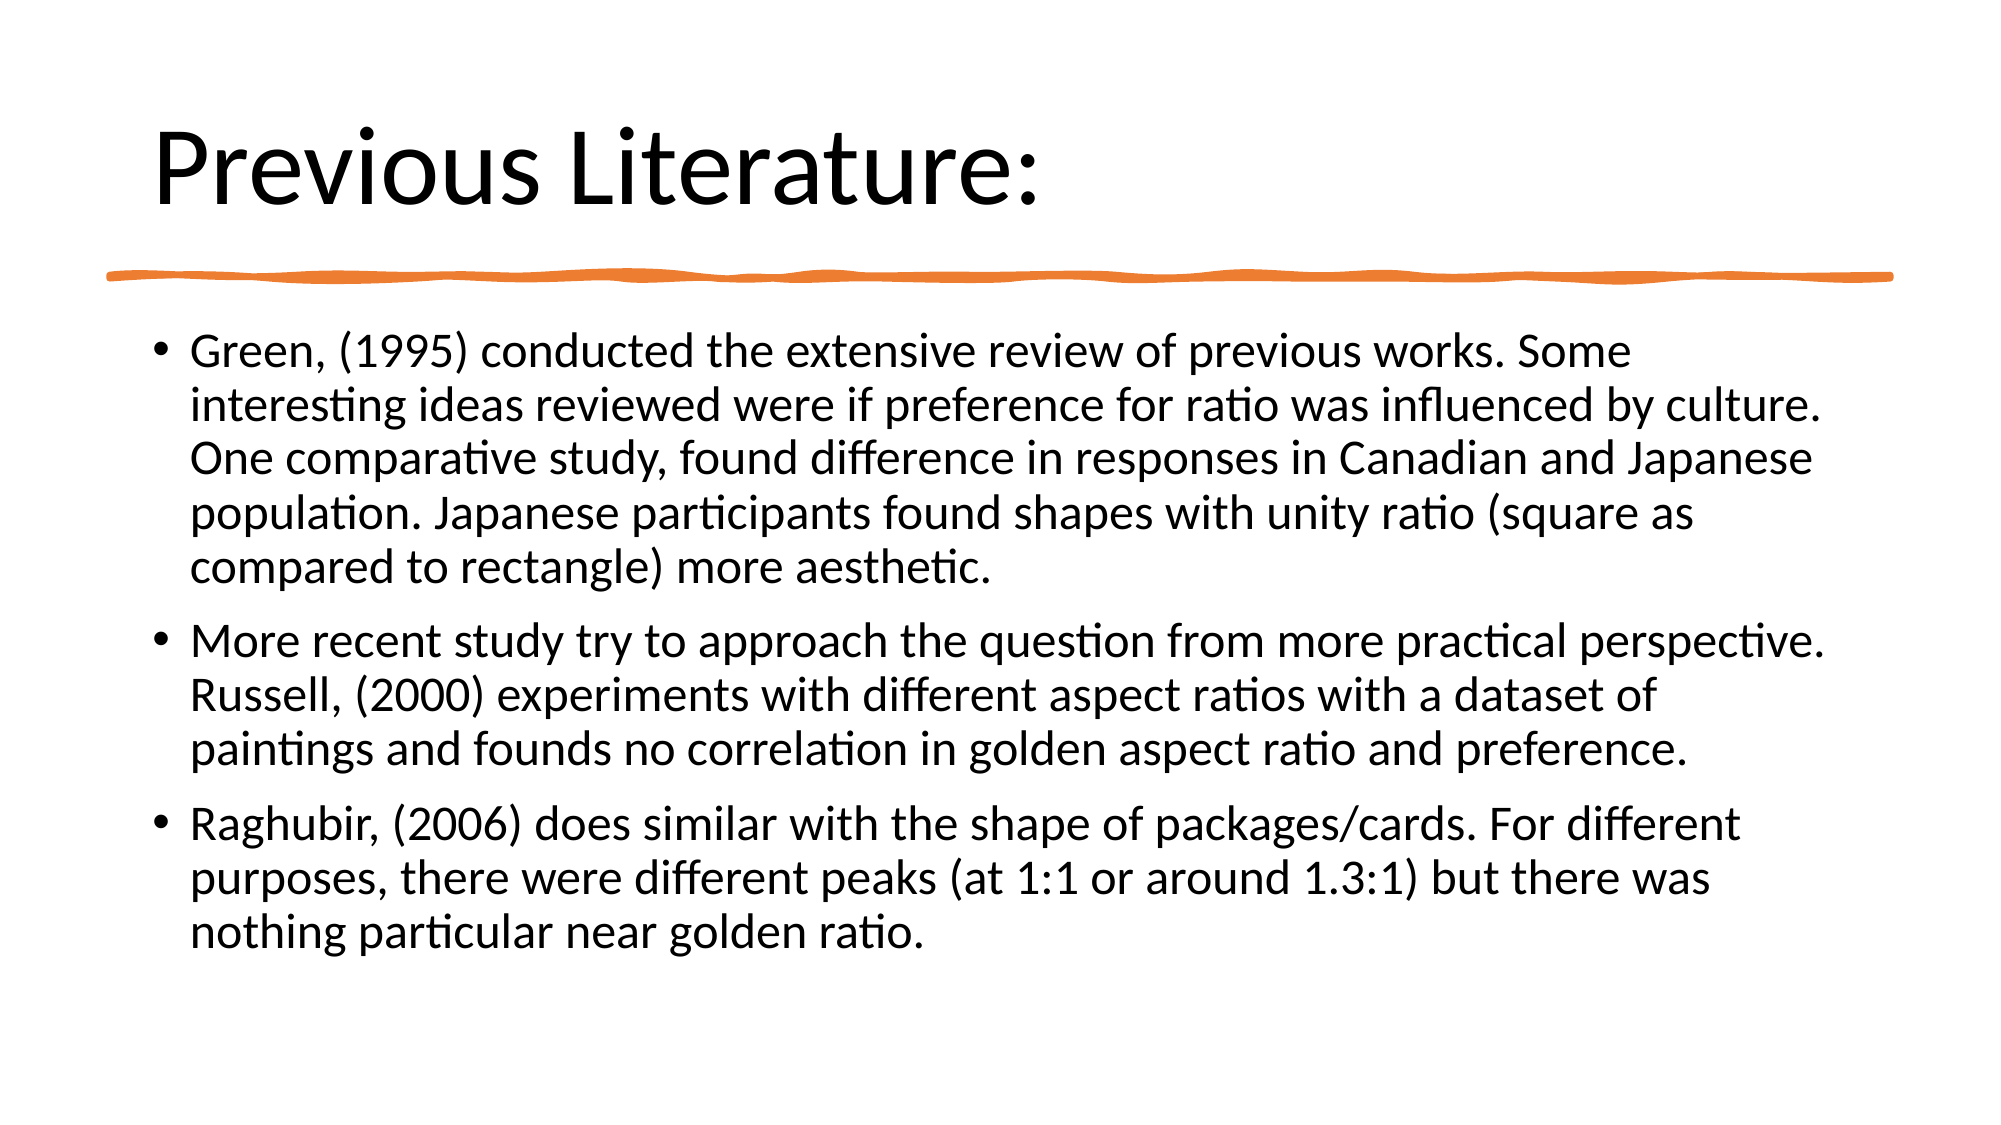

# Previous Literature:

Green, (1995) conducted the extensive review of previous works. Some interesting ideas reviewed were if preference for ratio was influenced by culture. One comparative study, found difference in responses in Canadian and Japanese population. Japanese participants found shapes with unity ratio (square as compared to rectangle) more aesthetic.
More recent study try to approach the question from more practical perspective. Russell, (2000) experiments with different aspect ratios with a dataset of paintings and founds no correlation in golden aspect ratio and preference.
Raghubir, (2006) does similar with the shape of packages/cards. For different purposes, there were different peaks (at 1:1 or around 1.3:1) but there was nothing particular near golden ratio.